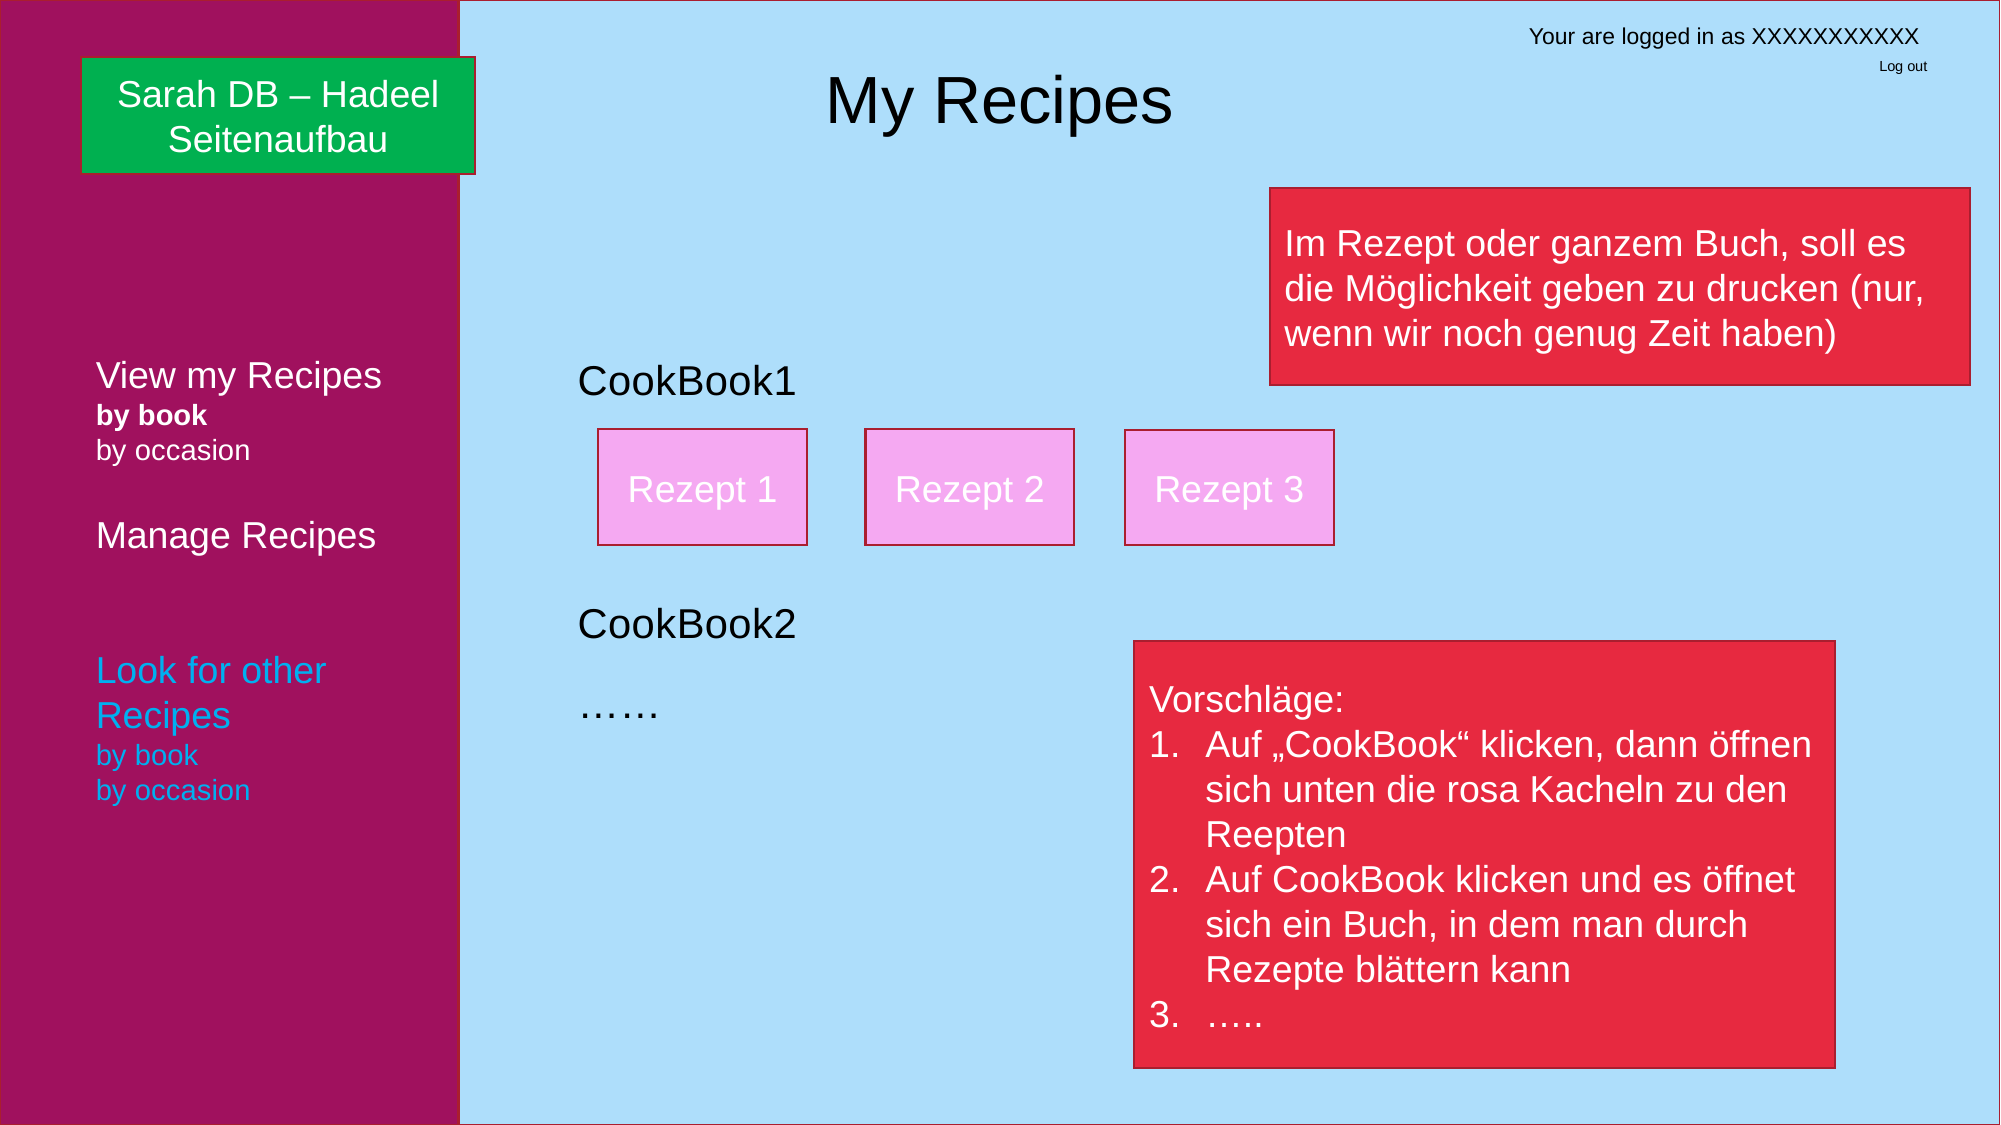

Your are logged in as XXXXXXXXXXX
Log out
Sarah DB – Hadeel Seitenaufbau
# My Recipes
Im Rezept oder ganzem Buch, soll es die Möglichkeit geben zu drucken (nur, wenn wir noch genug Zeit haben)
View my Recipes
by book
by occasion

Manage Recipes

Look for other Recipes
by book
by occasion

CookBook1

CookBook2
……
Rezept 1
Rezept 2
Rezept 3
Vorschläge:
Auf „CookBook“ klicken, dann öffnen sich unten die rosa Kacheln zu den Reepten
Auf CookBook klicken und es öffnet sich ein Buch, in dem man durch Rezepte blättern kann
…..